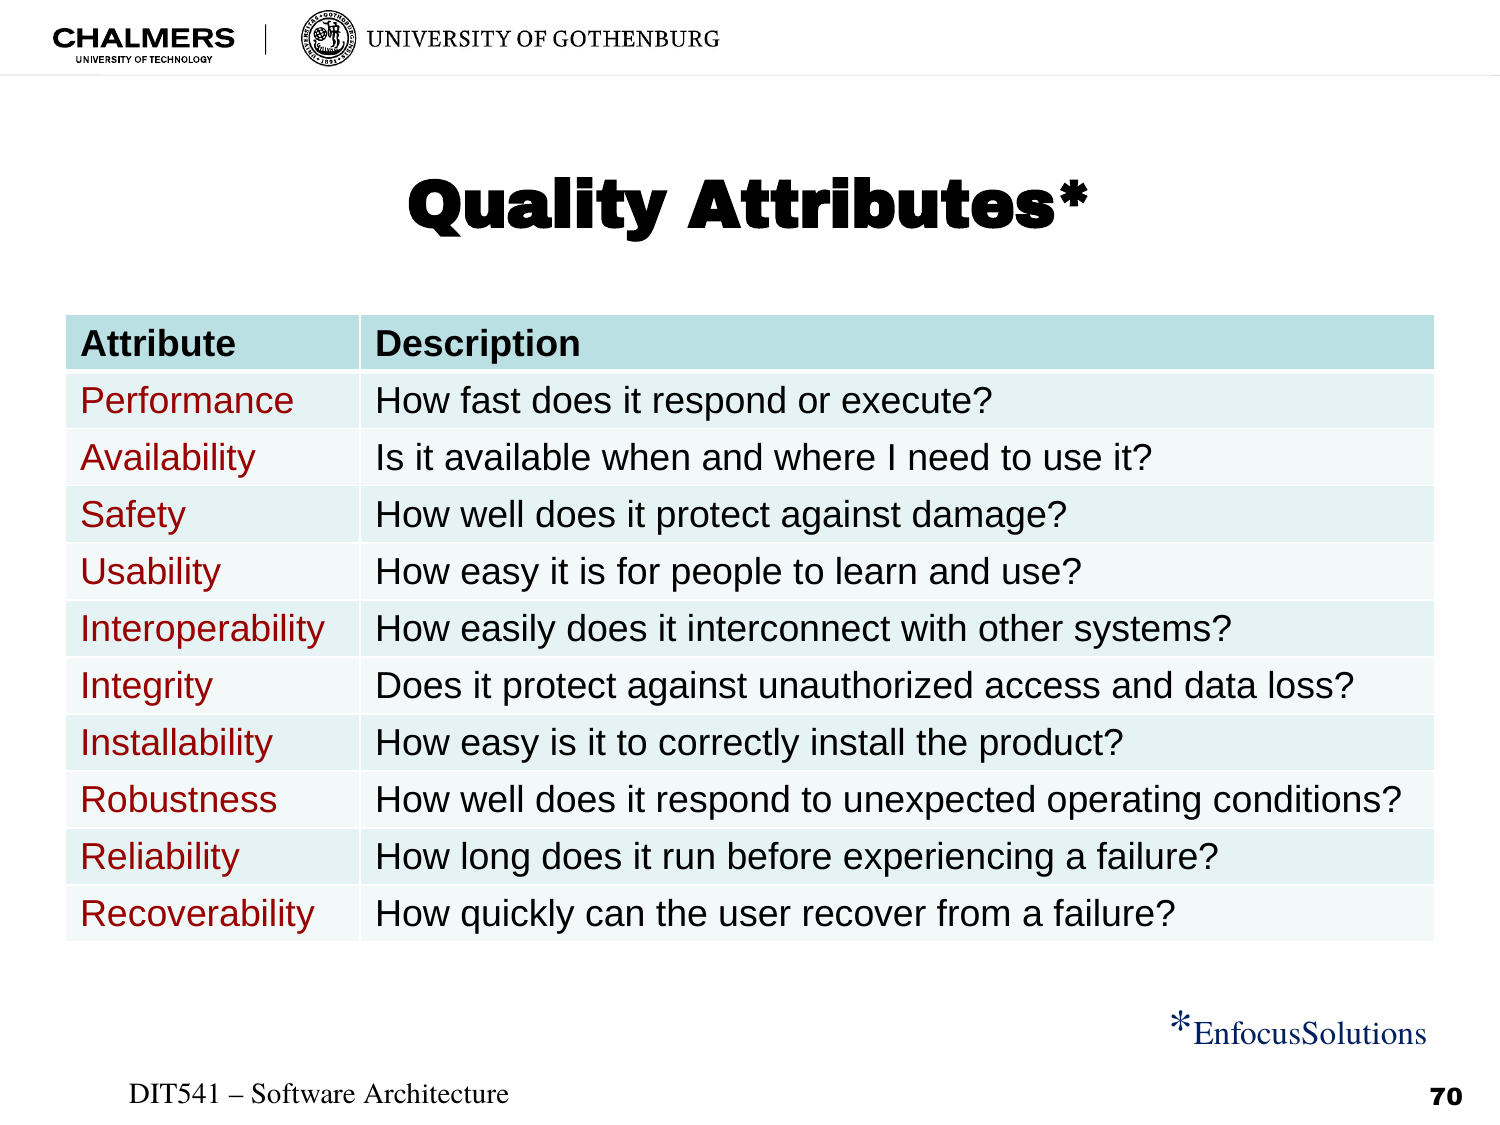

# Quality Attributes*
| Attribute | Description |
| --- | --- |
| Performance | How fast does it respond or execute? |
| Availability | Is it available when and where I need to use it? |
| Safety | How well does it protect against damage? |
| Usability | How easy it is for people to learn and use? |
| Interoperability | How easily does it interconnect with other systems? |
| Integrity | Does it protect against unauthorized access and data loss? |
| Installability | How easy is it to correctly install the product? |
| Robustness | How well does it respond to unexpected operating conditions? |
| Reliability | How long does it run before experiencing a failure? |
| Recoverability | How quickly can the user recover from a failure? |
*EnfocusSolutions
70